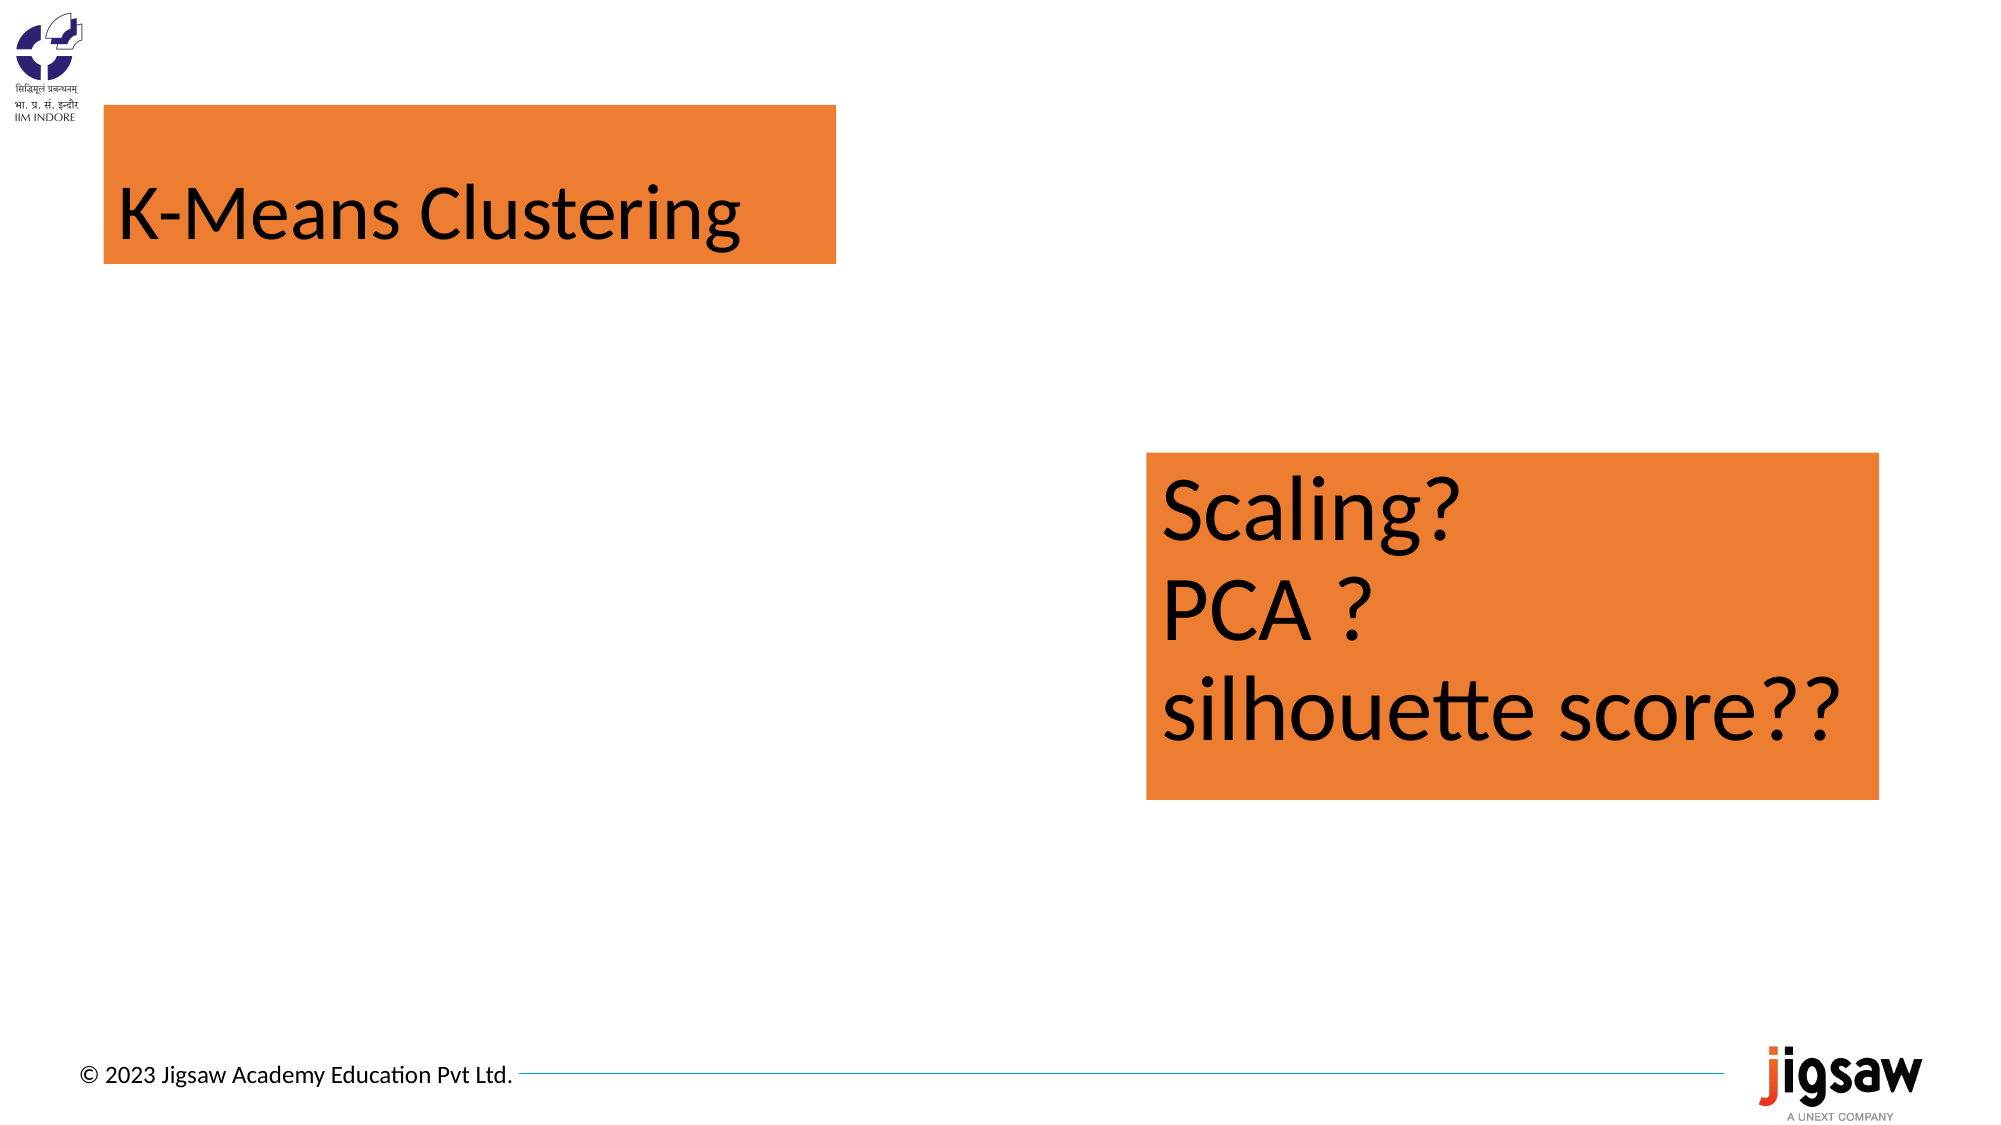

# K-Means Clustering
Scaling?
PCA ?
silhouette score??